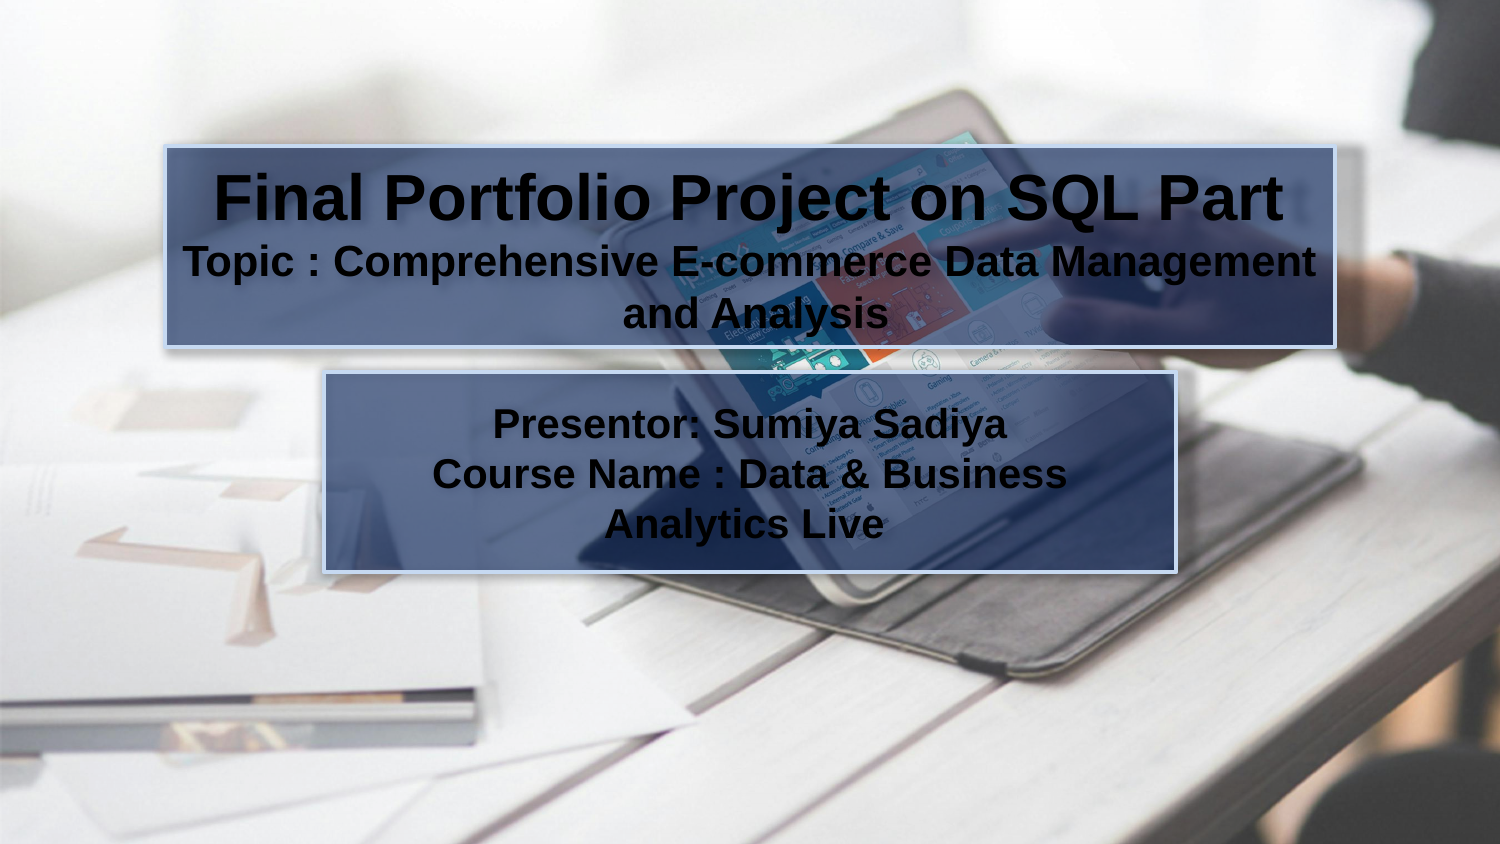

# Final Portfolio Project on SQL Part Topic : Comprehensive E-commerce Data Management  and Analysis
Presentor: Sumiya Sadiya
Course Name : Data & Business Analytics Live